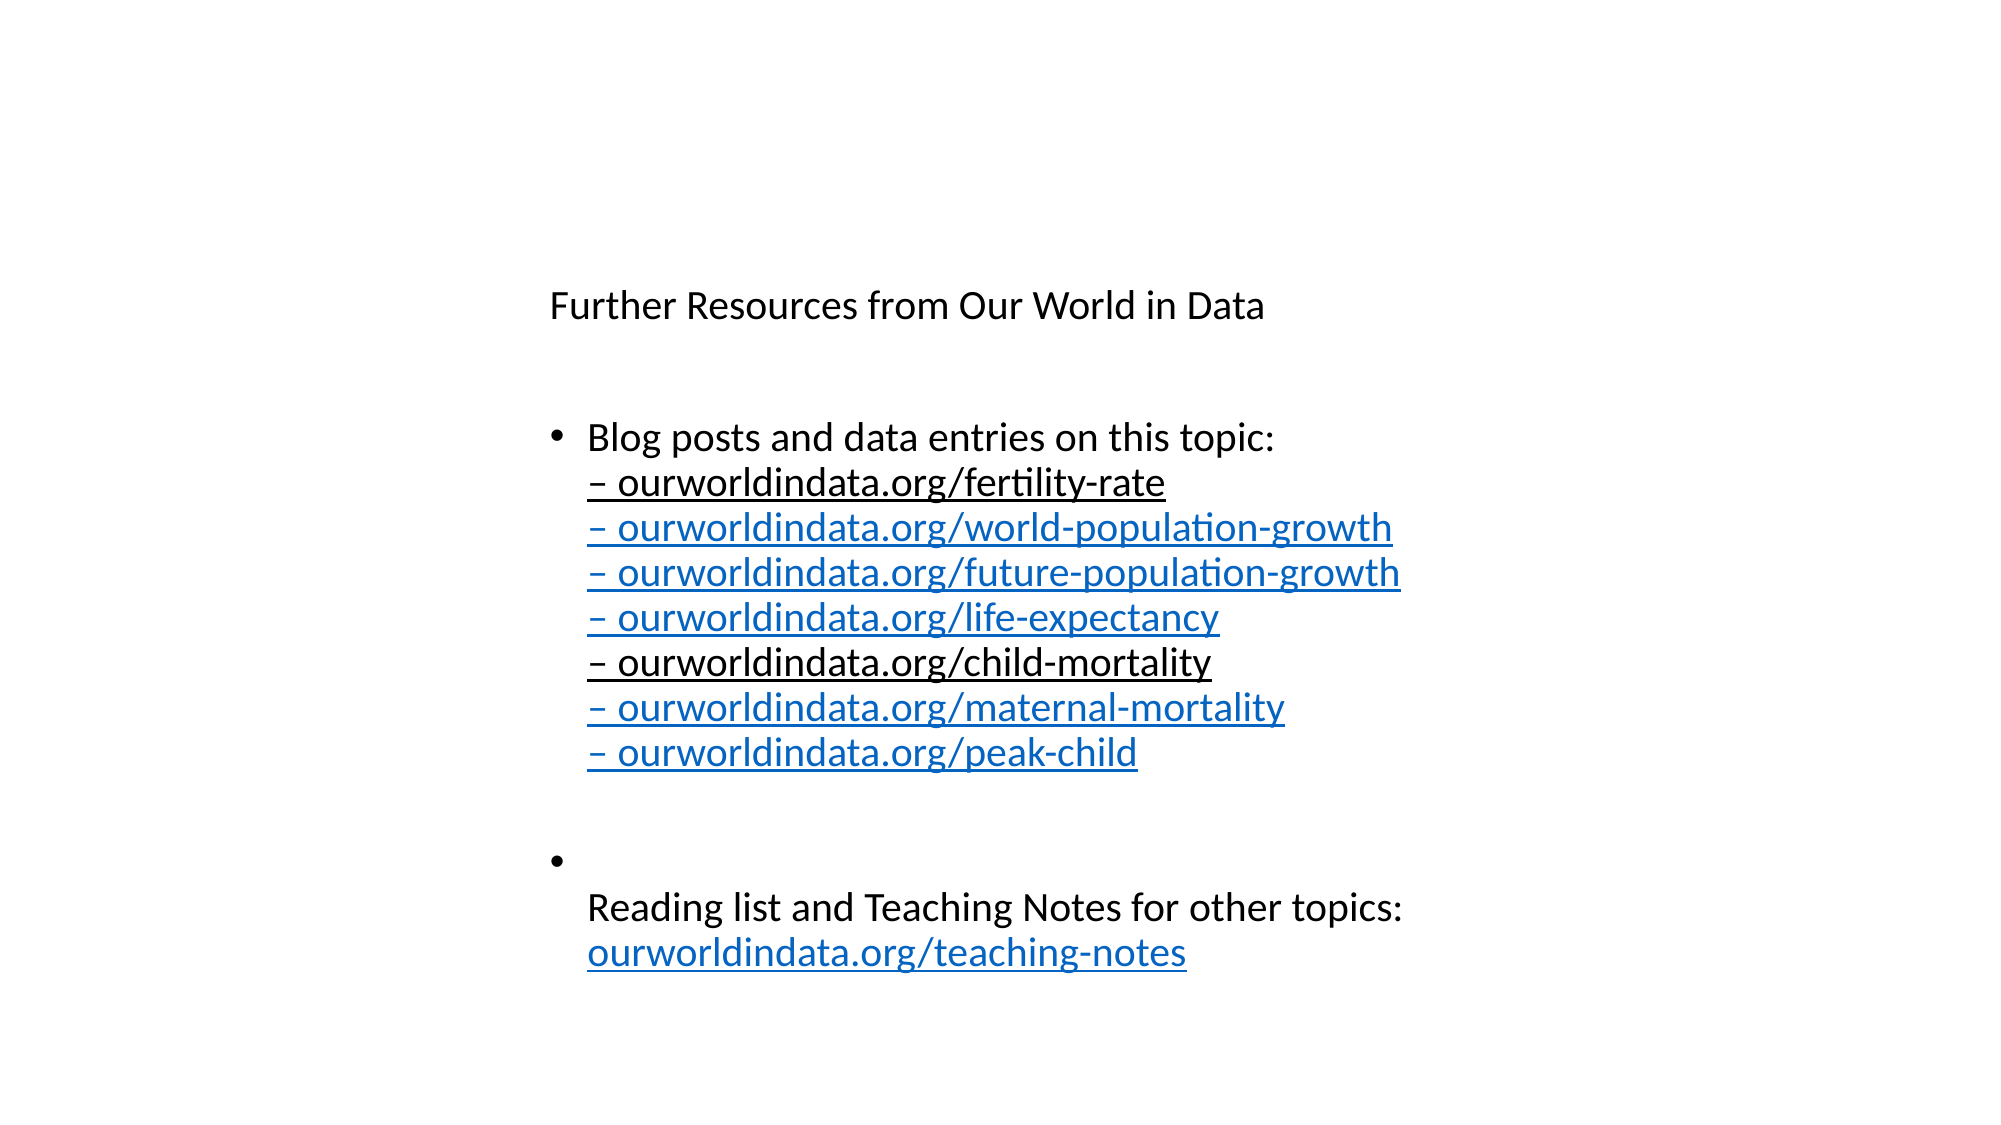

Further Resources from Our World in Data

Blog posts and data entries on this topic:
– ourworldindata.org/fertility-rate
– ourworldindata.org/world-population-growth
– ourworldindata.org/future-population-growth
– ourworldindata.org/life-expectancy
– ourworldindata.org/child-mortality
– ourworldindata.org/maternal-mortality
– ourworldindata.org/peak-child
Reading list and Teaching Notes for other topics: 
ourworldindata.org/teaching-notes